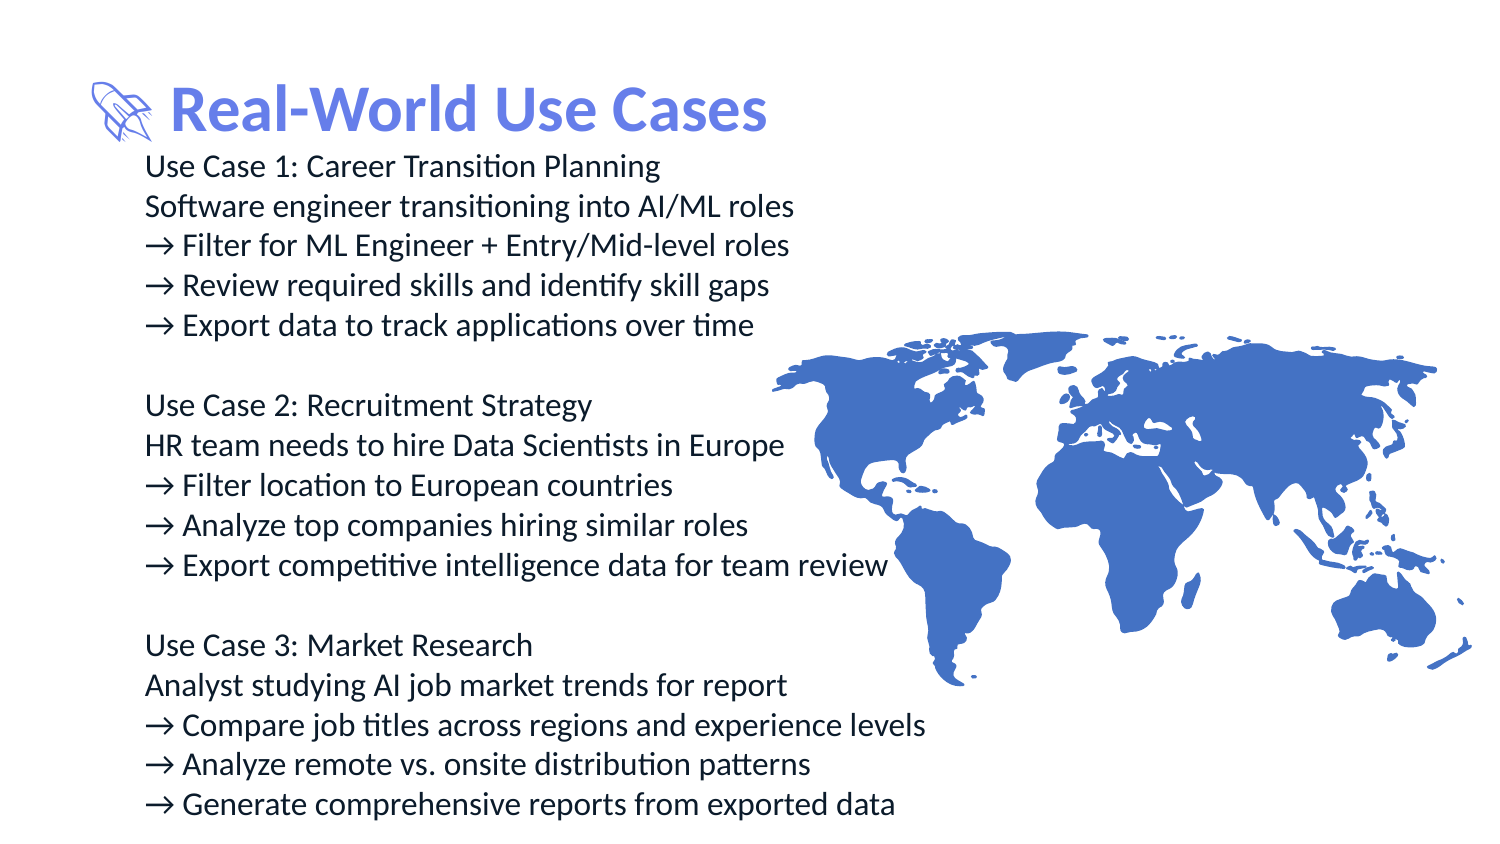

🚀 Real-World Use Cases
Use Case 1: Career Transition Planning
Software engineer transitioning into AI/ML roles
→ Filter for ML Engineer + Entry/Mid-level roles
→ Review required skills and identify skill gaps
→ Export data to track applications over time

Use Case 2: Recruitment Strategy
HR team needs to hire Data Scientists in Europe
→ Filter location to European countries
→ Analyze top companies hiring similar roles
→ Export competitive intelligence data for team review

Use Case 3: Market Research
Analyst studying AI job market trends for report
→ Compare job titles across regions and experience levels
→ Analyze remote vs. onsite distribution patterns
→ Generate comprehensive reports from exported data